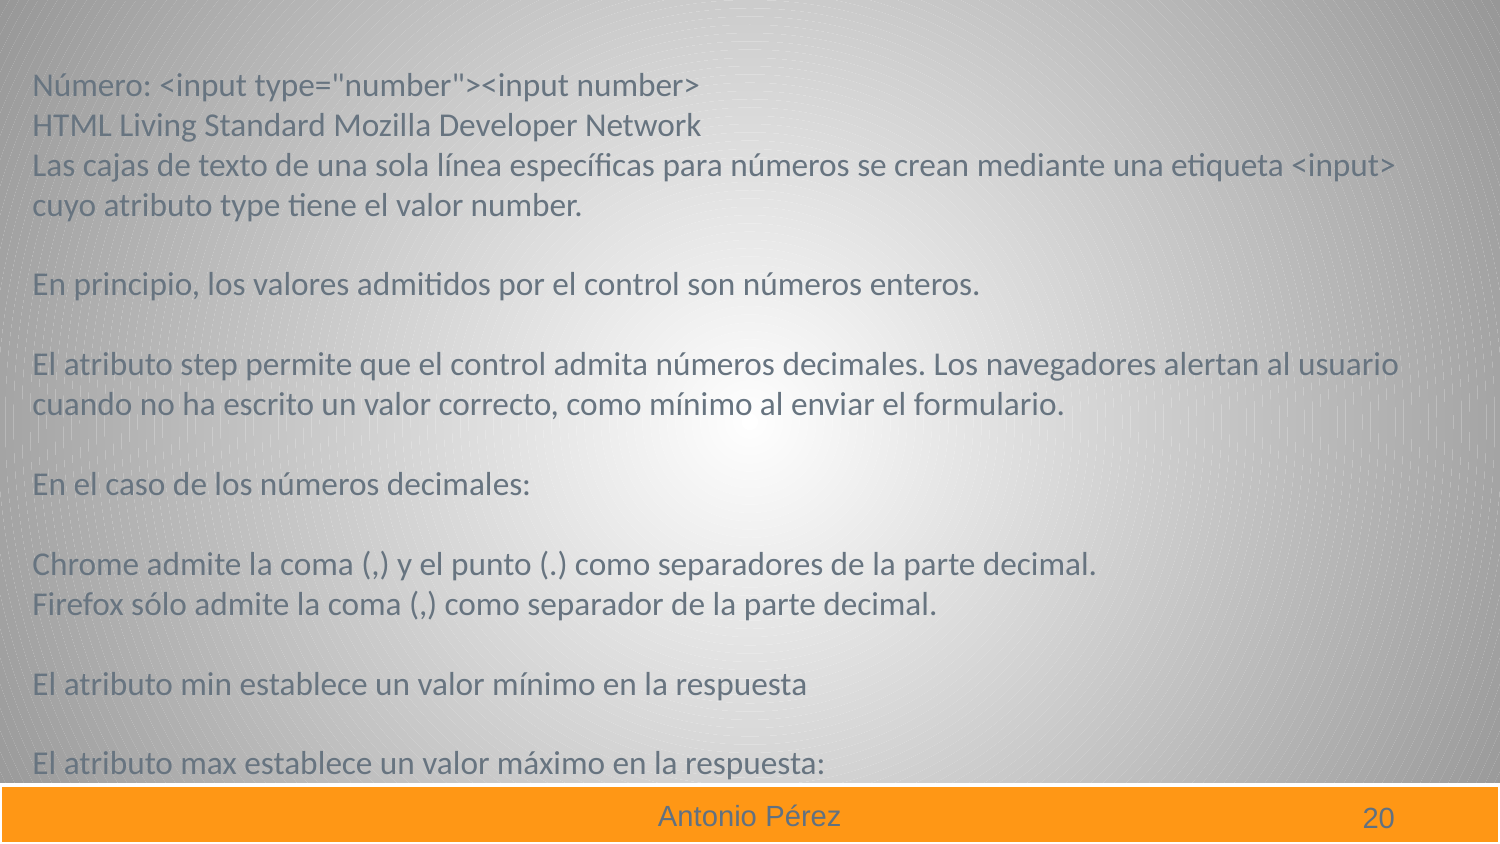

Número: <input type="number"><input number>
HTML Living Standard Mozilla Developer Network
Las cajas de texto de una sola línea específicas para números se crean mediante una etiqueta <input> cuyo atributo type tiene el valor number.

En principio, los valores admitidos por el control son números enteros.

El atributo step permite que el control admita números decimales. Los navegadores alertan al usuario cuando no ha escrito un valor correcto, como mínimo al enviar el formulario.

En el caso de los números decimales:

Chrome admite la coma (,) y el punto (.) como separadores de la parte decimal.
Firefox sólo admite la coma (,) como separador de la parte decimal.

El atributo min establece un valor mínimo en la respuesta

El atributo max establece un valor máximo en la respuesta:
20